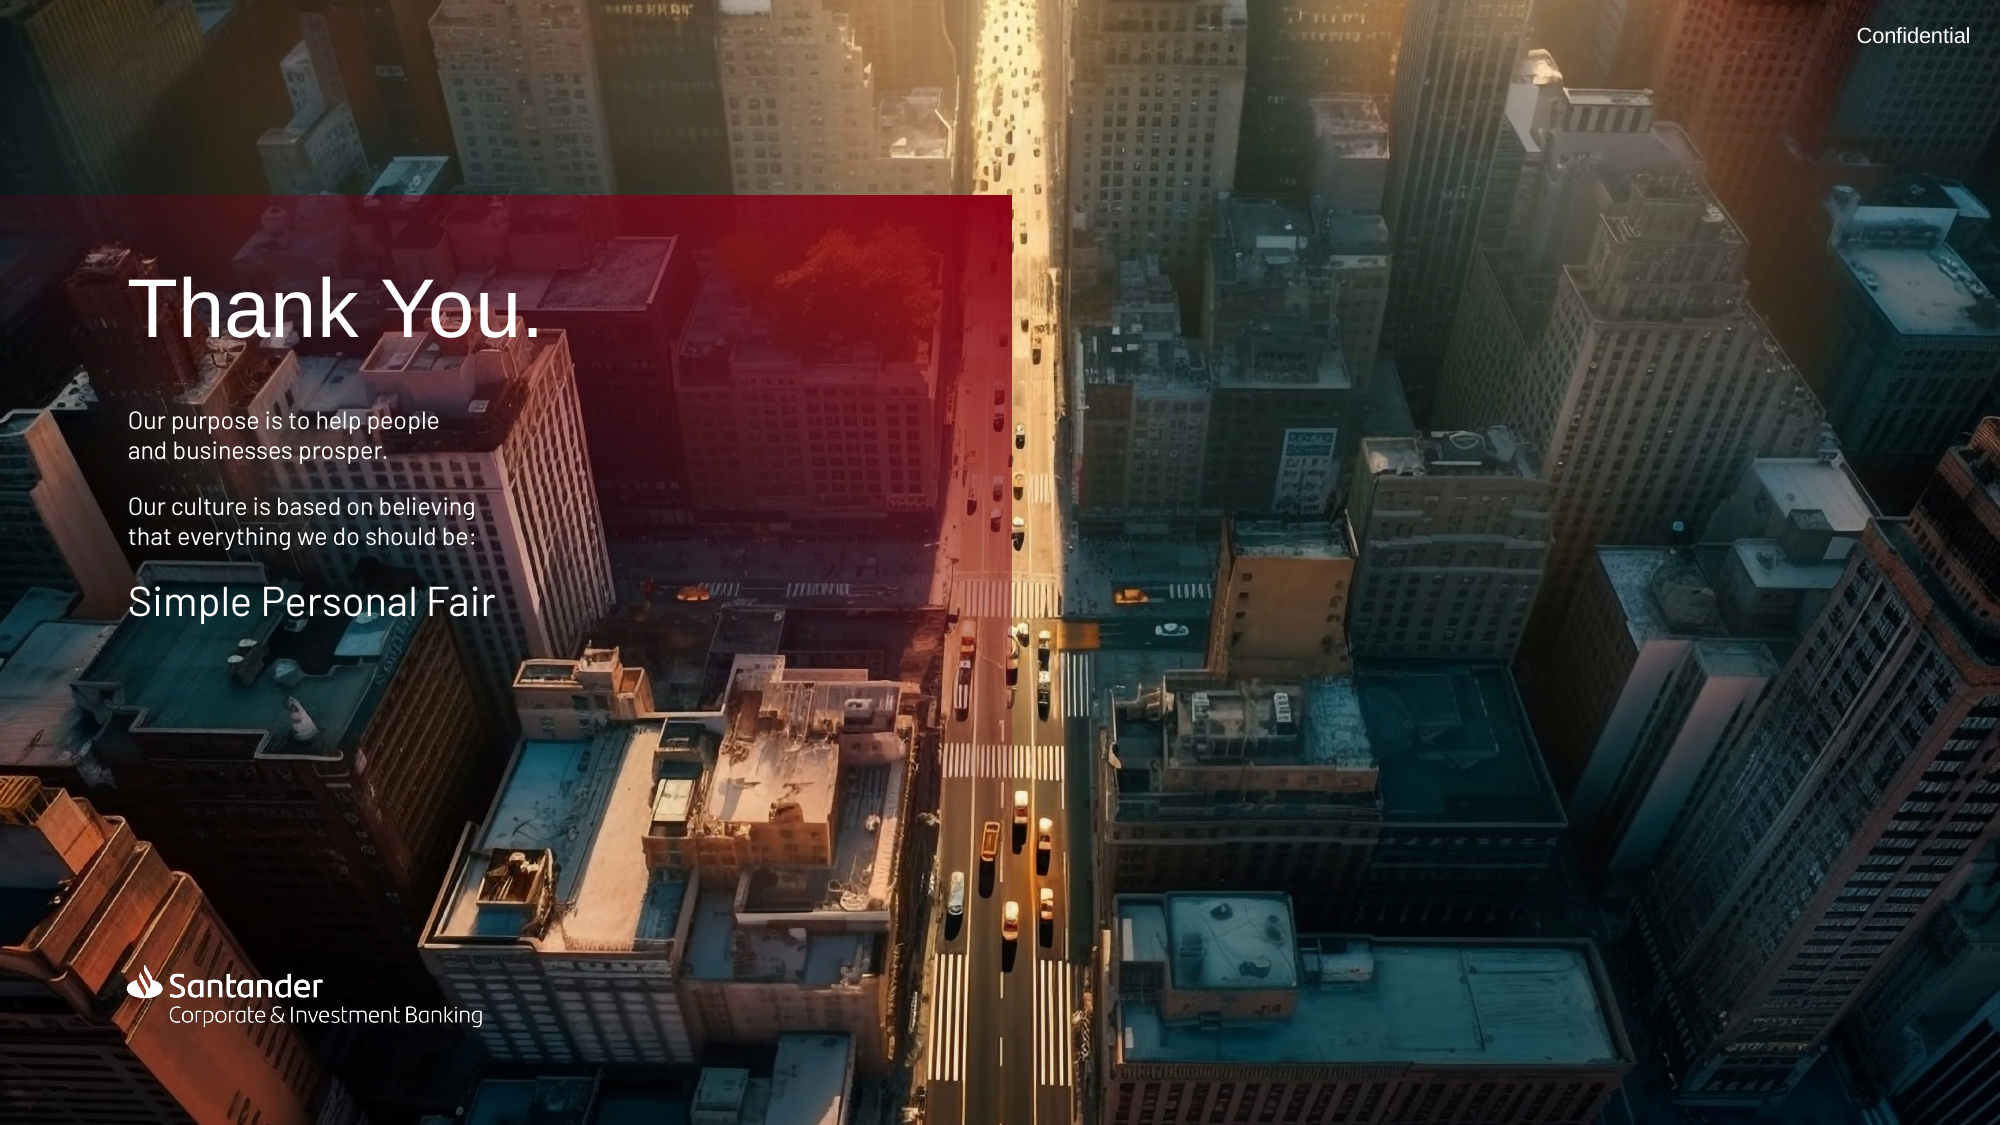

Thank You.
Our purpose is to help people
and businesses prosper.
Our culture is based on believing
that everything we do should be:
Simple Personal Fair